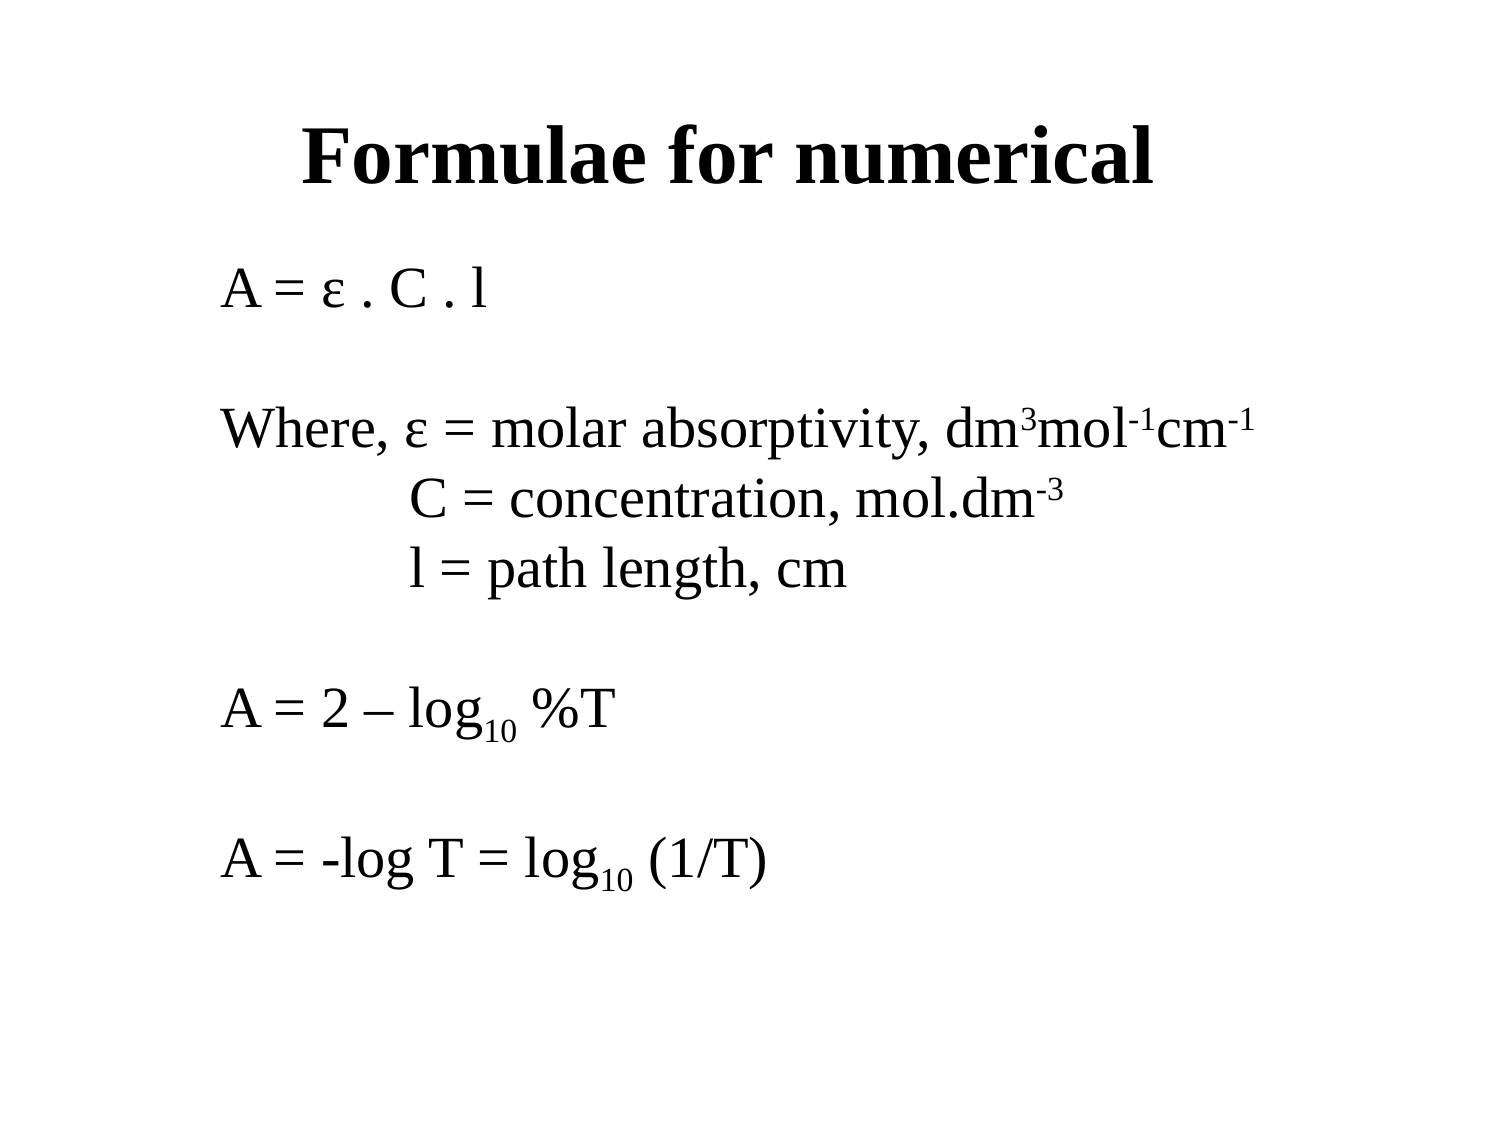

Formulae for numerical
A = ε . C . l

Where, ε = molar absorptivity, dm3mol-1cm-1
             C = concentration, mol.dm-3
             l = path length, cm

A = 2 – log10 %T

A = -log T = log10 (1/T)